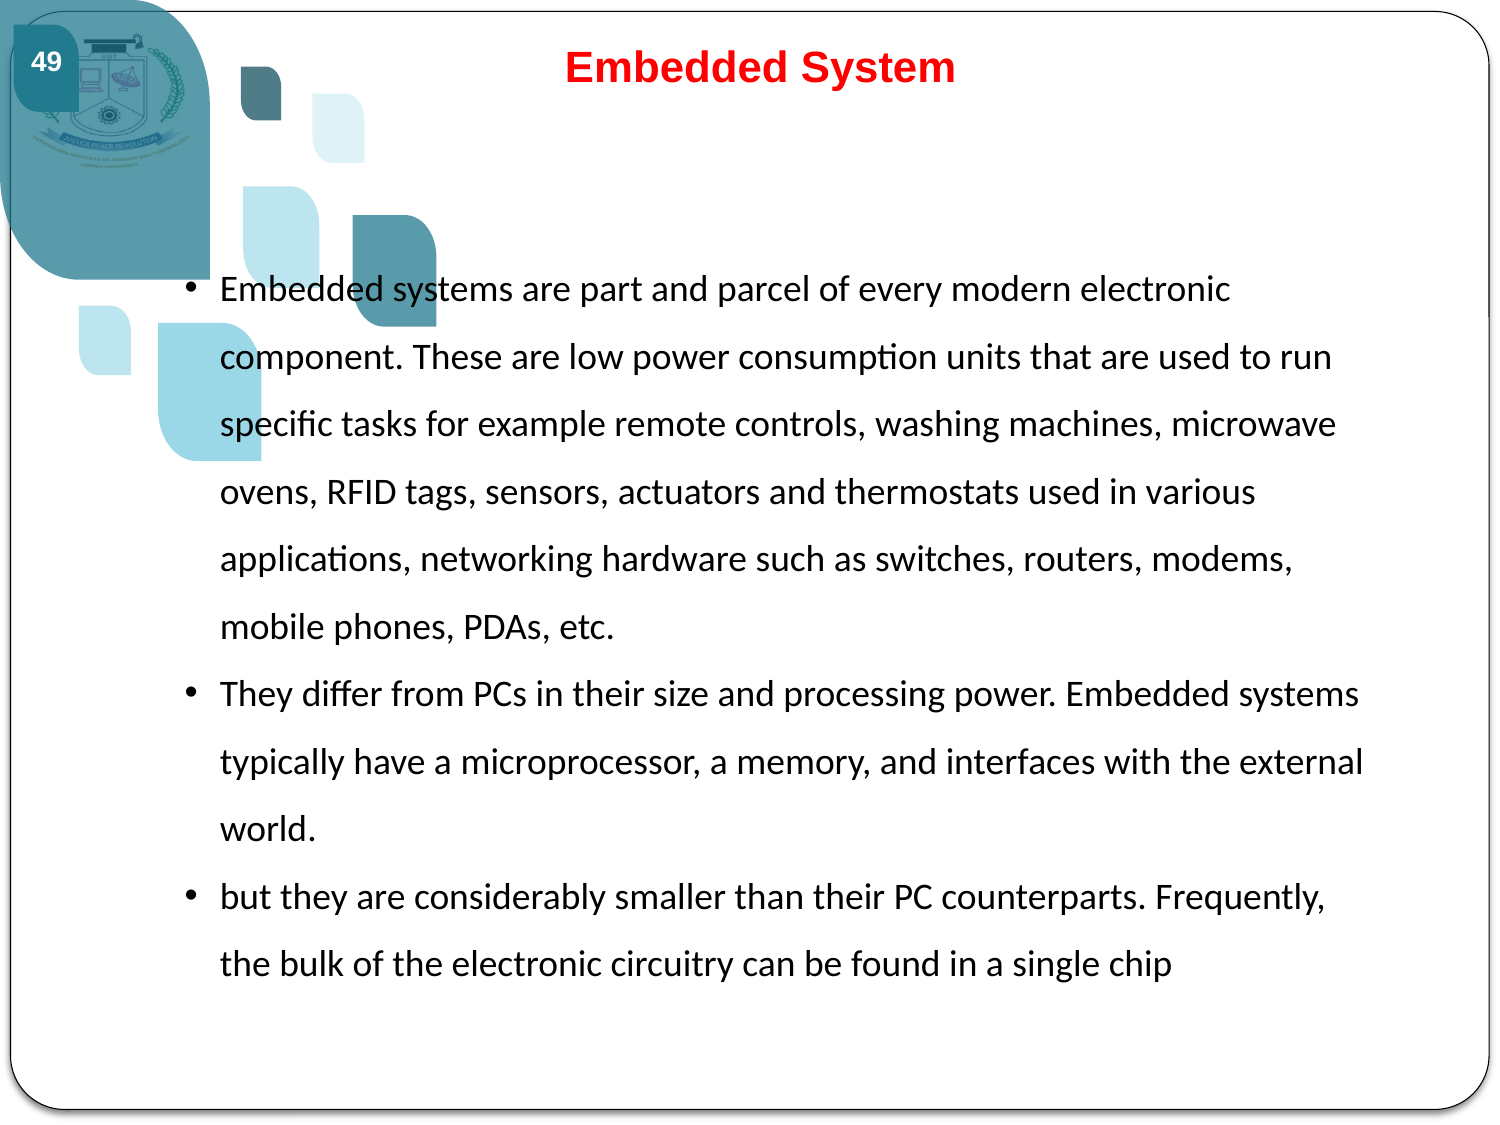

# Embedded System
Embedded systems are part and parcel of every modern electronic component. These are low power consumption units that are used to run specific tasks for example remote controls, washing machines, microwave ovens, RFID tags, sensors, actuators and thermostats used in various applications, networking hardware such as switches, routers, modems, mobile phones, PDAs, etc.
They differ from PCs in their size and processing power. Embedded systems typically have a microprocessor, a memory, and interfaces with the external world.
but they are considerably smaller than their PC counterparts. Frequently, the bulk of the electronic circuitry can be found in a single chip